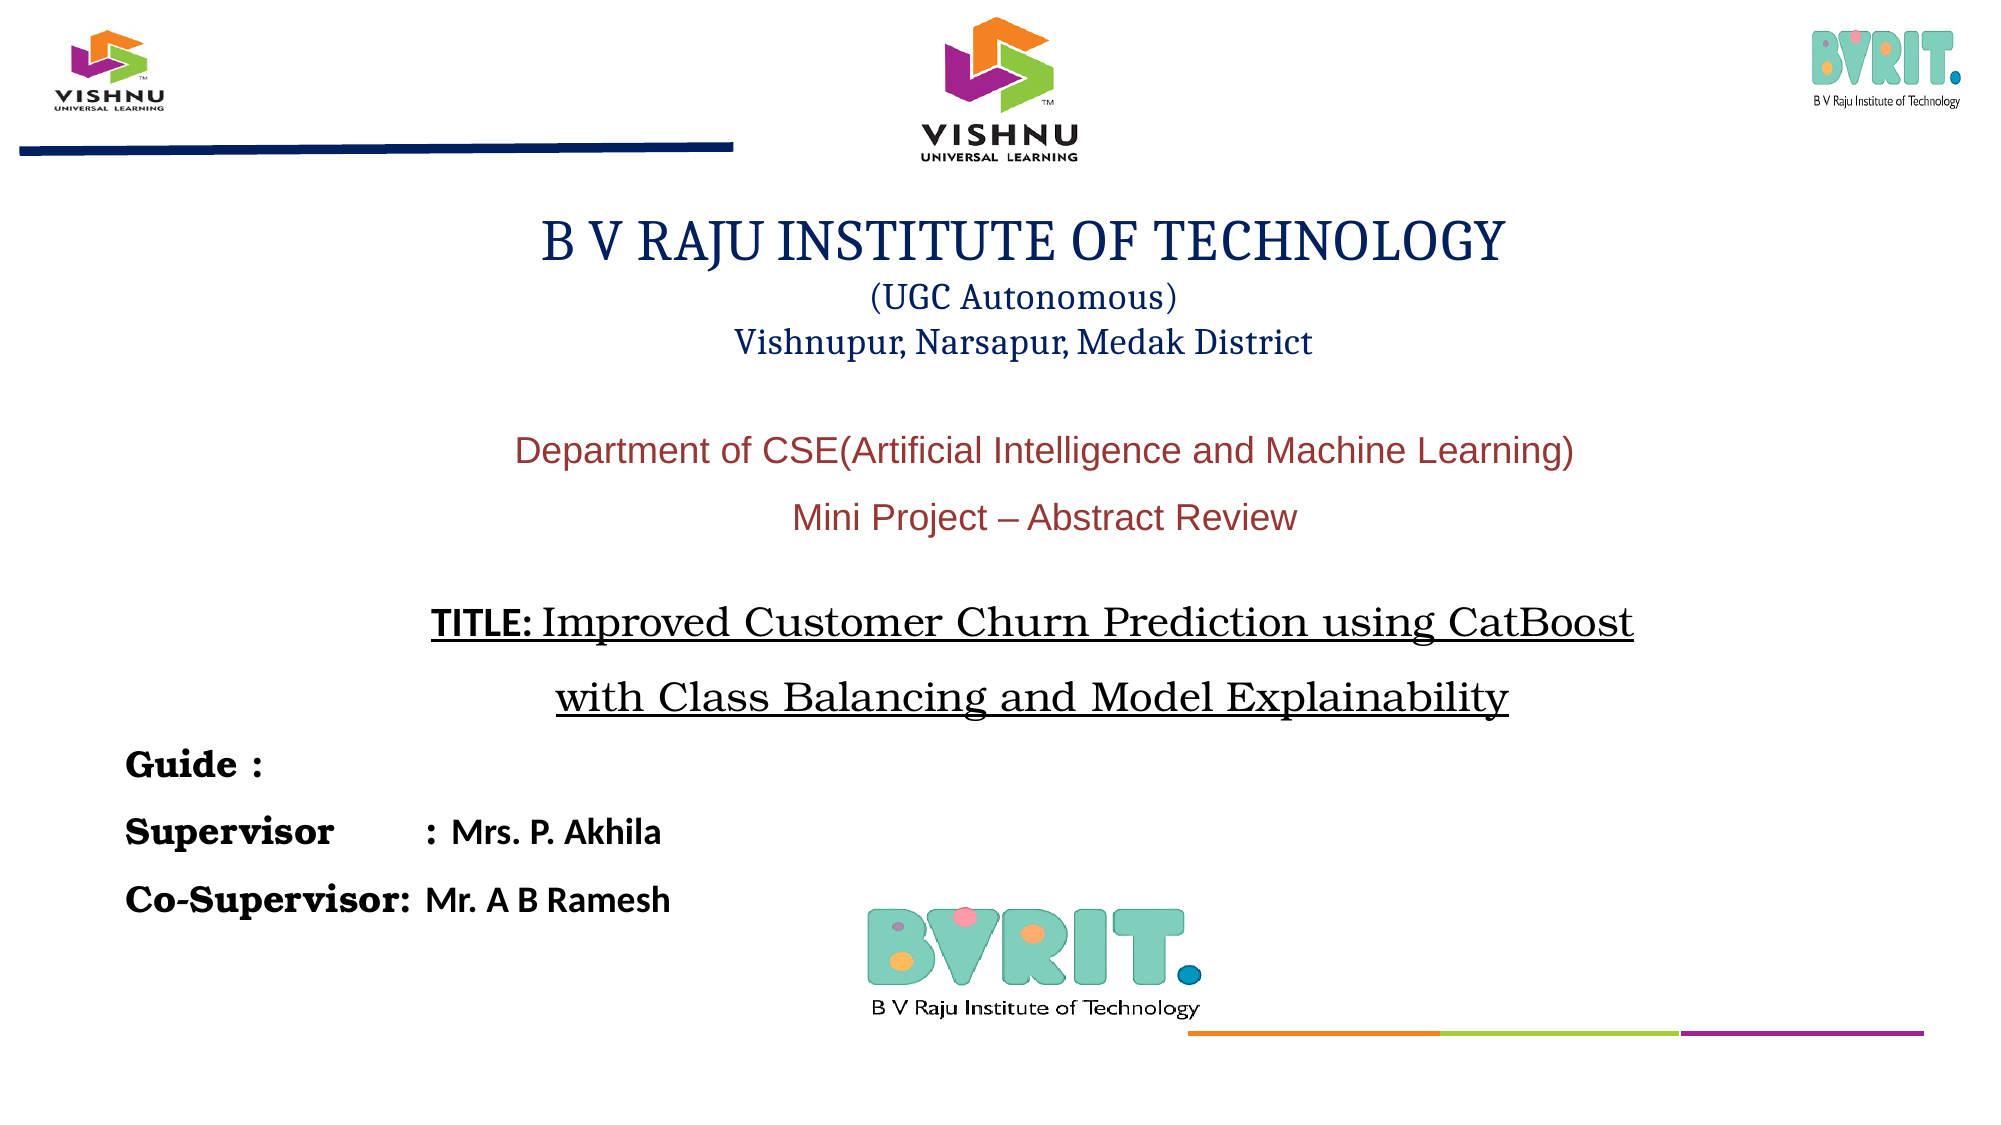

# B V RAJU INSTITUTE OF TECHNOLOGY (UGC Autonomous) Vishnupur, Narsapur, Medak District
Department of CSE(Artificial Intelligence and Machine Learning)
Mini Project – Abstract Review
TITLE: Improved Customer Churn Prediction using CatBoost with Class Balancing and Model Explainability
Guide :
Supervisor	: Mrs. P. Akhila
Co-Supervisor: Mr. A B Ramesh